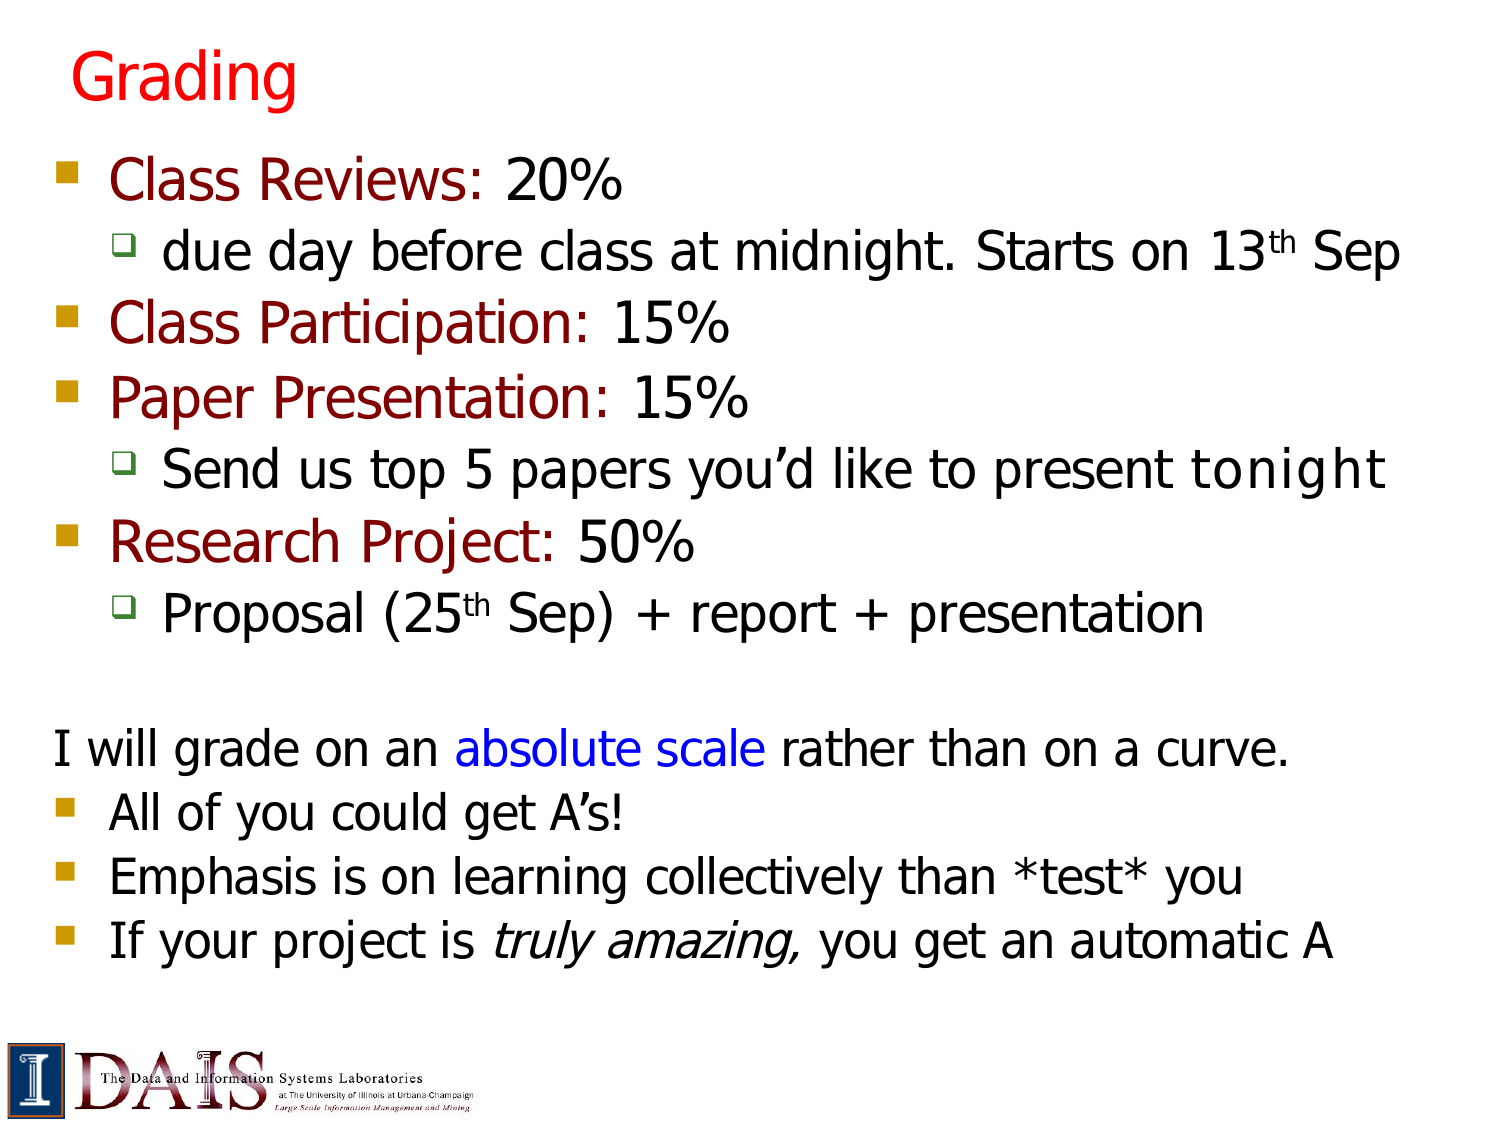

# Grading
Class Reviews: 20%
due day before class at midnight. Starts on 13th Sep
Class Participation: 15%
Paper Presentation: 15%
Send us top 5 papers you’d like to present tonight
Research Project: 50%
Proposal (25th Sep) + report + presentation

I will grade on an absolute scale rather than on a curve.
All of you could get A’s!
Emphasis is on learning collectively than *test* you
If your project is truly amazing, you get an automatic A